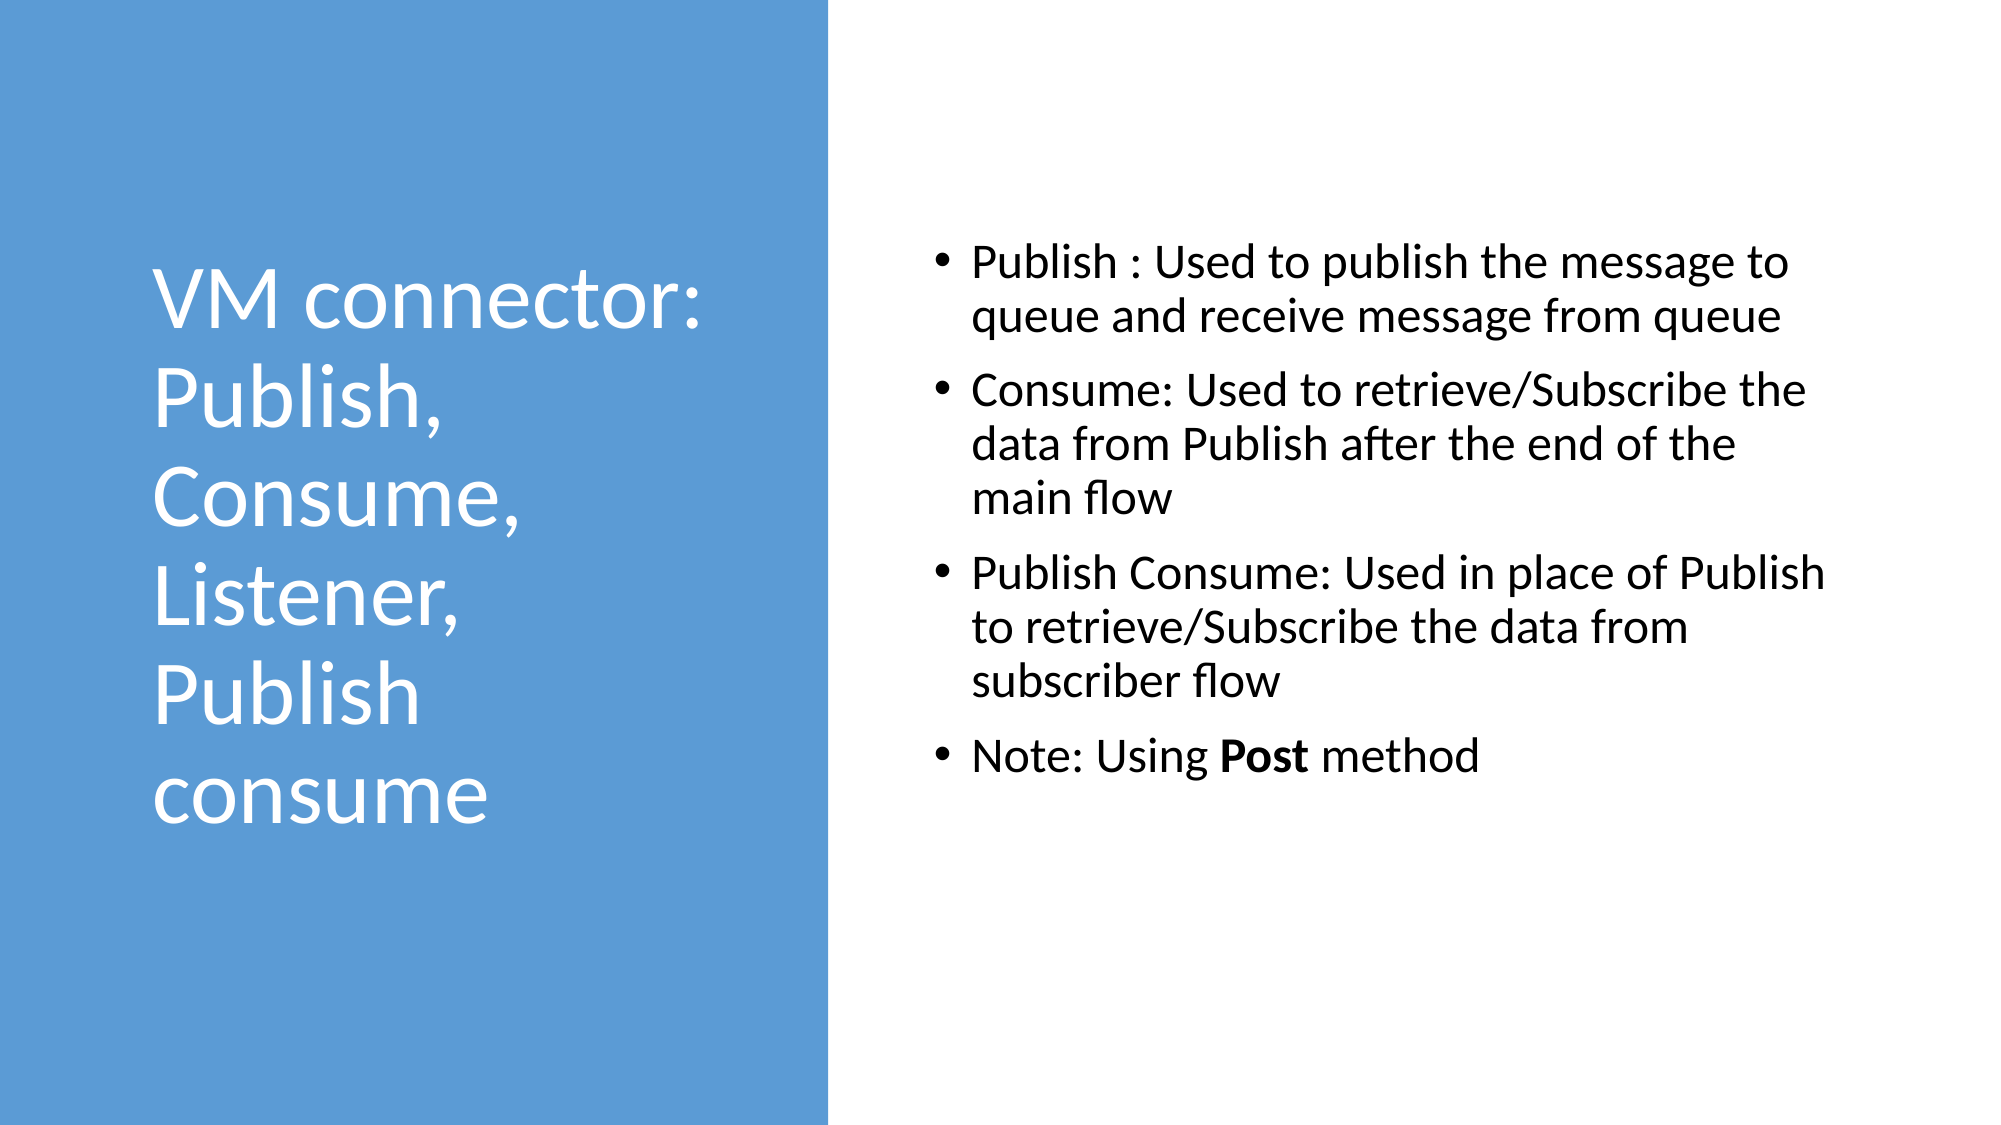

# VM connector: Publish, Consume, Listener, Publish consume
Publish : Used to publish the message to queue and receive message from queue
Consume: Used to retrieve/Subscribe the data from Publish after the end of the main flow
Publish Consume: Used in place of Publish to retrieve/Subscribe the data from subscriber flow
Note: Using Post method